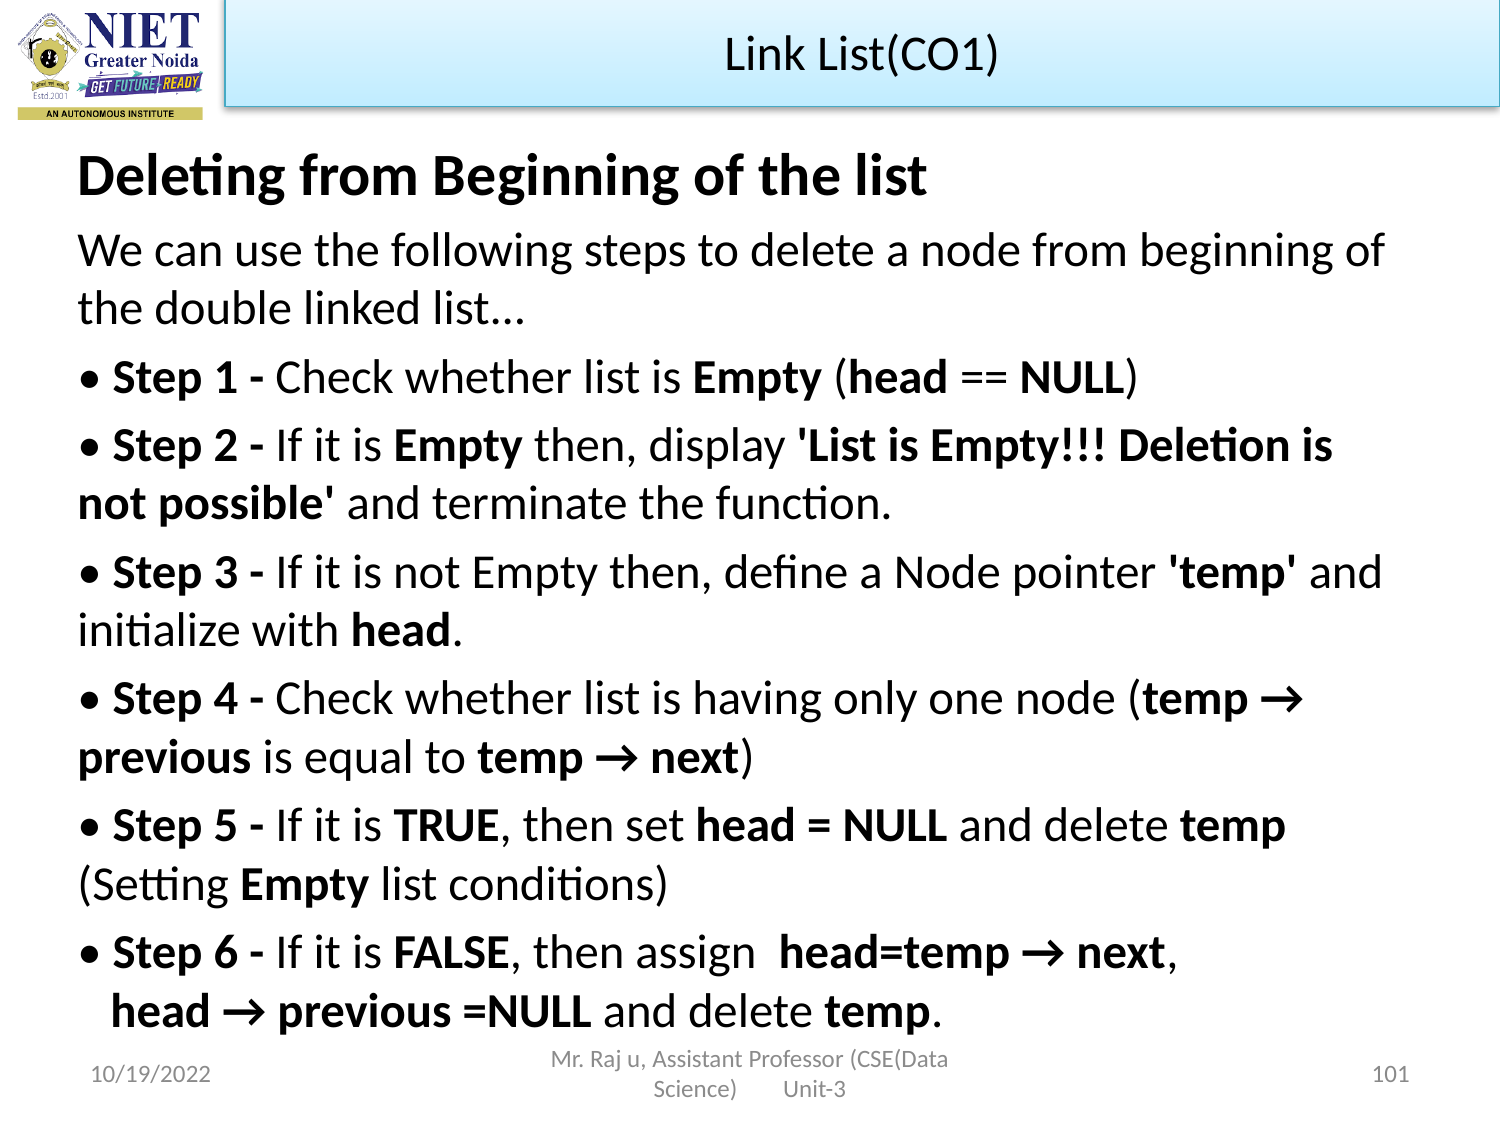

Link List(CO1)
Deleting from Beginning of the list
We can use the following steps to delete a node from beginning of the double linked list...
• Step 1 - Check whether list is Empty (head == NULL)
• Step 2 - If it is Empty then, display 'List is Empty!!! Deletion is not possible' and terminate the function.
• Step 3 - If it is not Empty then, define a Node pointer 'temp' and initialize with head.
• Step 4 - Check whether list is having only one node (temp → previous is equal to temp → next)
• Step 5 - If it is TRUE, then set head = NULL and delete temp (Setting Empty list conditions)
• Step 6 - If it is FALSE, then assign  head=temp → next,
   head → previous =NULL and delete temp.

10/19/2022
Mr. Raj u, Assistant Professor (CSE(Data Science)        Unit-3
101